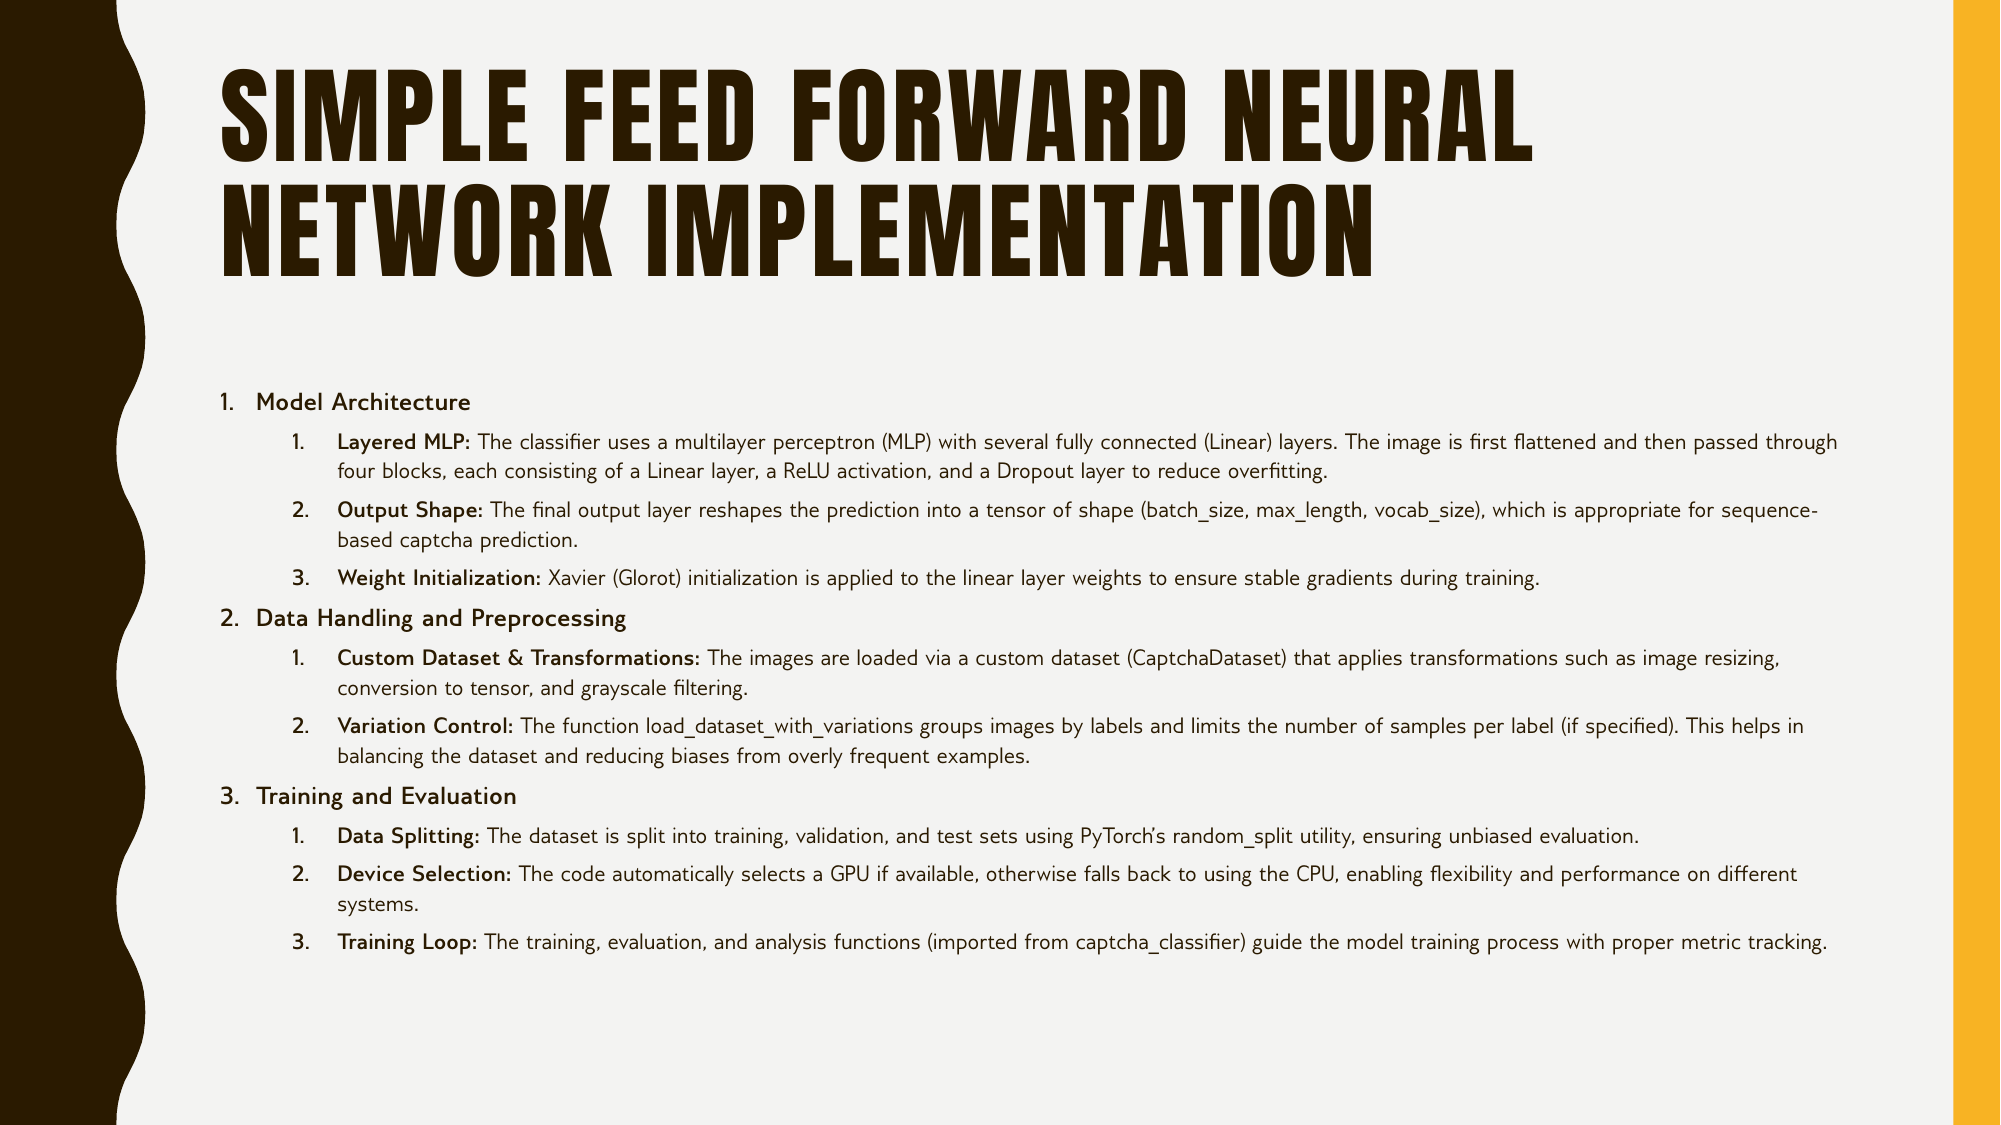

# Simple Feed Forward Neural Network Implementation
Model Architecture
Layered MLP: The classifier uses a multilayer perceptron (MLP) with several fully connected (Linear) layers. The image is first flattened and then passed through four blocks, each consisting of a Linear layer, a ReLU activation, and a Dropout layer to reduce overfitting.
Output Shape: The final output layer reshapes the prediction into a tensor of shape (batch_size, max_length, vocab_size), which is appropriate for sequence-based captcha prediction.
Weight Initialization: Xavier (Glorot) initialization is applied to the linear layer weights to ensure stable gradients during training.
Data Handling and Preprocessing
Custom Dataset & Transformations: The images are loaded via a custom dataset (CaptchaDataset) that applies transformations such as image resizing, conversion to tensor, and grayscale filtering.
Variation Control: The function load_dataset_with_variations groups images by labels and limits the number of samples per label (if specified). This helps in balancing the dataset and reducing biases from overly frequent examples.
Training and Evaluation
Data Splitting: The dataset is split into training, validation, and test sets using PyTorch’s random_split utility, ensuring unbiased evaluation.
Device Selection: The code automatically selects a GPU if available, otherwise falls back to using the CPU, enabling flexibility and performance on different systems.
Training Loop: The training, evaluation, and analysis functions (imported from captcha_classifier) guide the model training process with proper metric tracking.